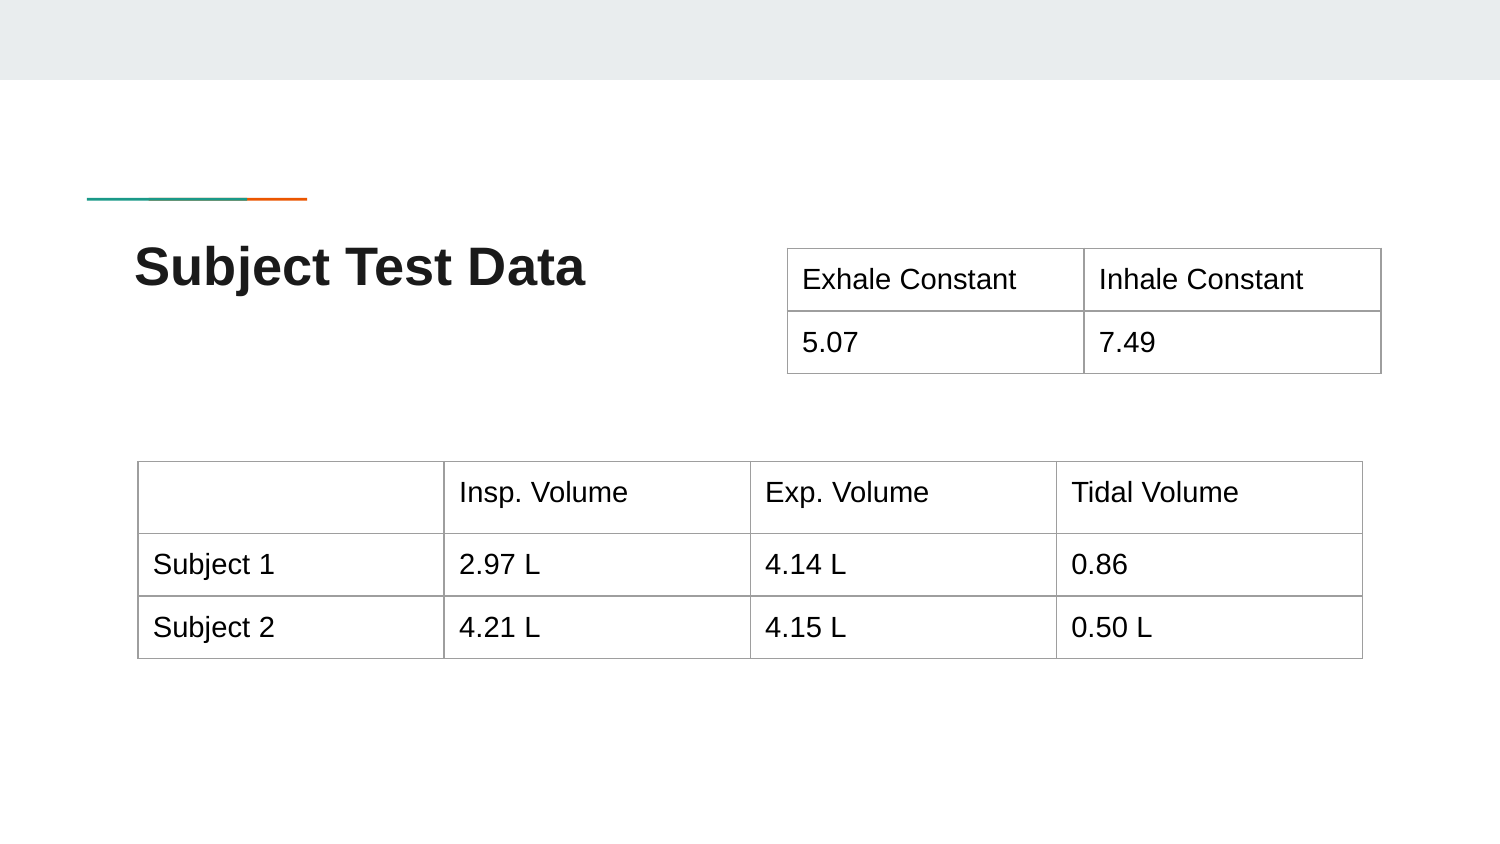

# Subject Test Data
| Exhale Constant | Inhale Constant |
| --- | --- |
| 5.07 | 7.49 |
|  | Insp. Volume | Exp. Volume | Tidal Volume |
| --- | --- | --- | --- |
| Subject 1 | 2.97 L | 4.14 L | 0.86 |
| Subject 2 | 4.21 L | 4.15 L | 0.50 L |